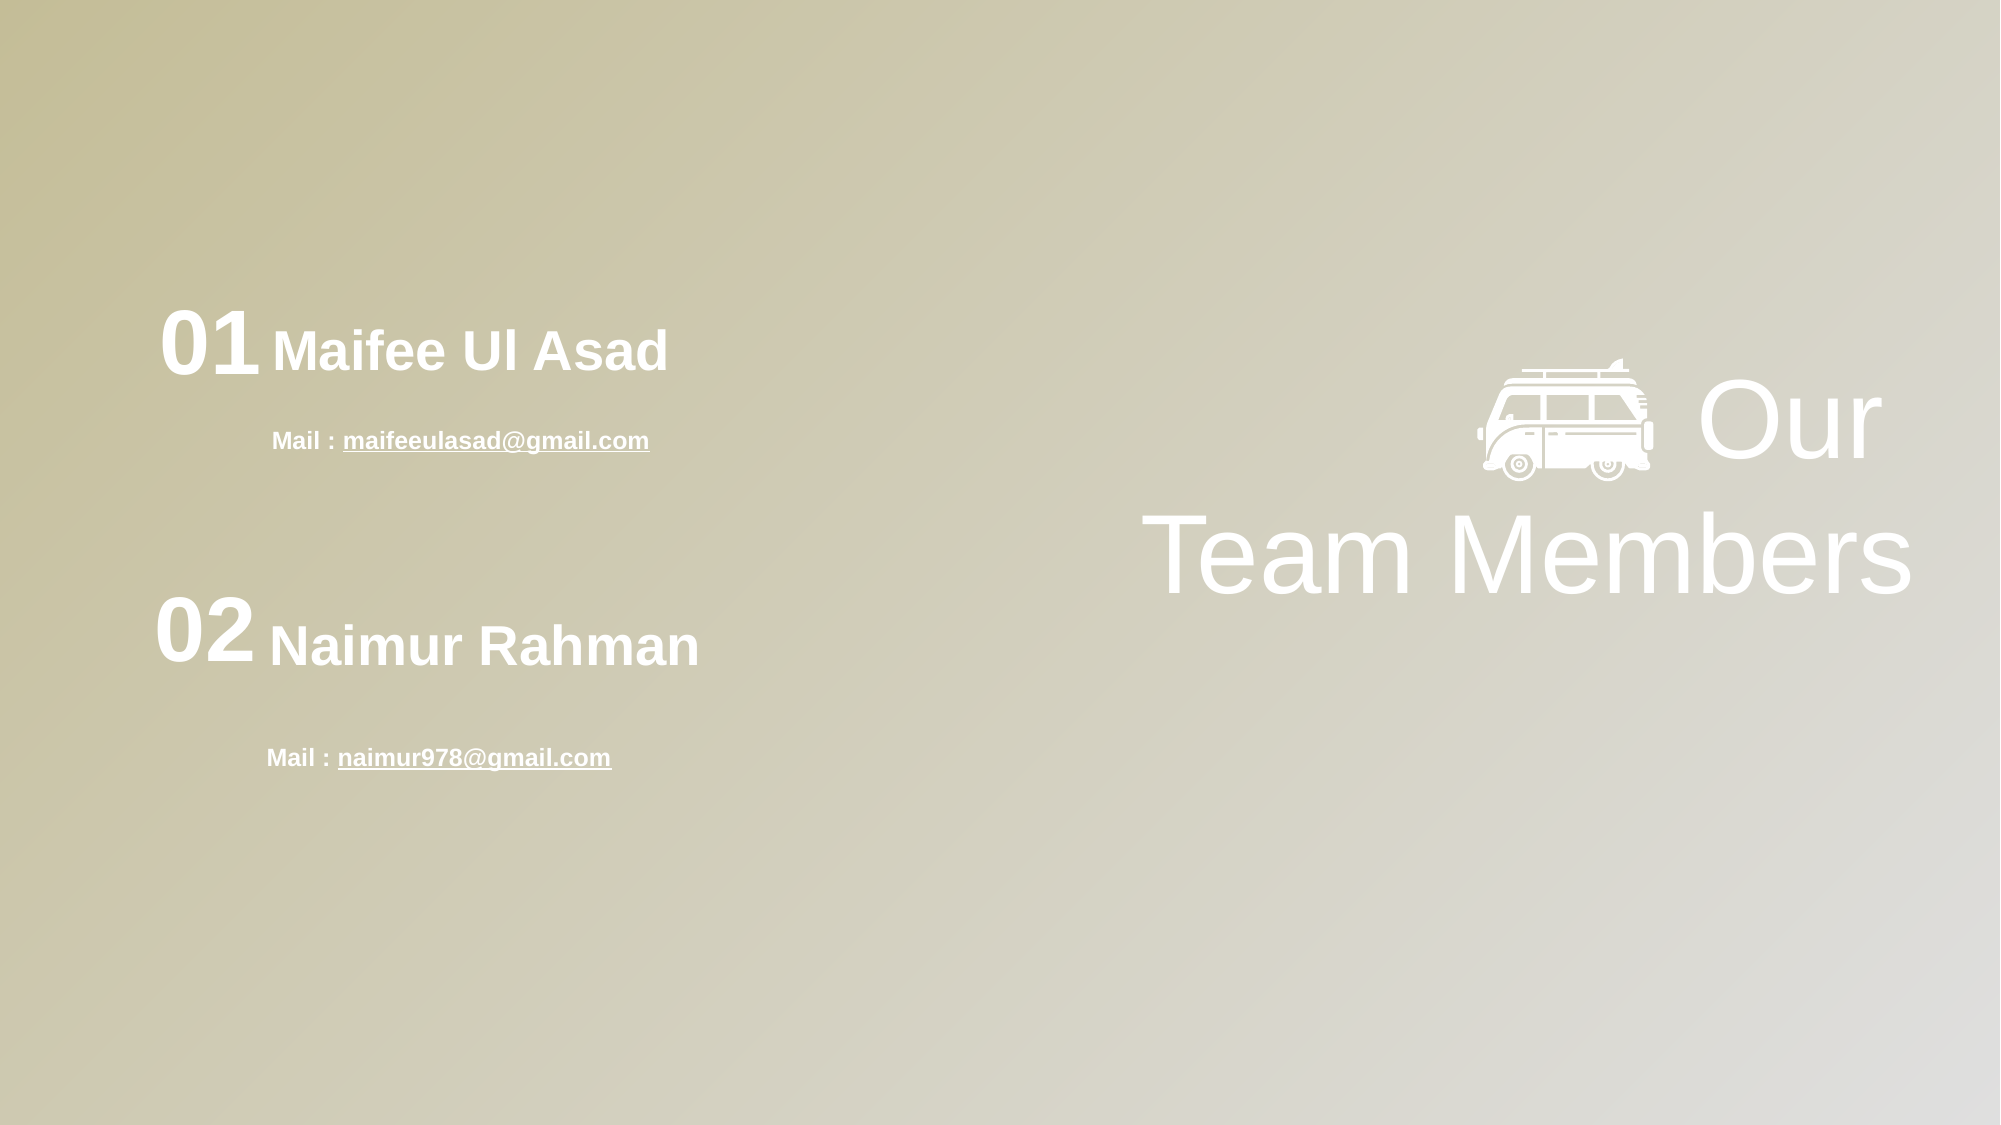

01
Maifee Ul Asad

Mail : maifeeulasad@gmail.com
Our
Team Members

02
Naimur Rahman

Mail : naimur978@gmail.com